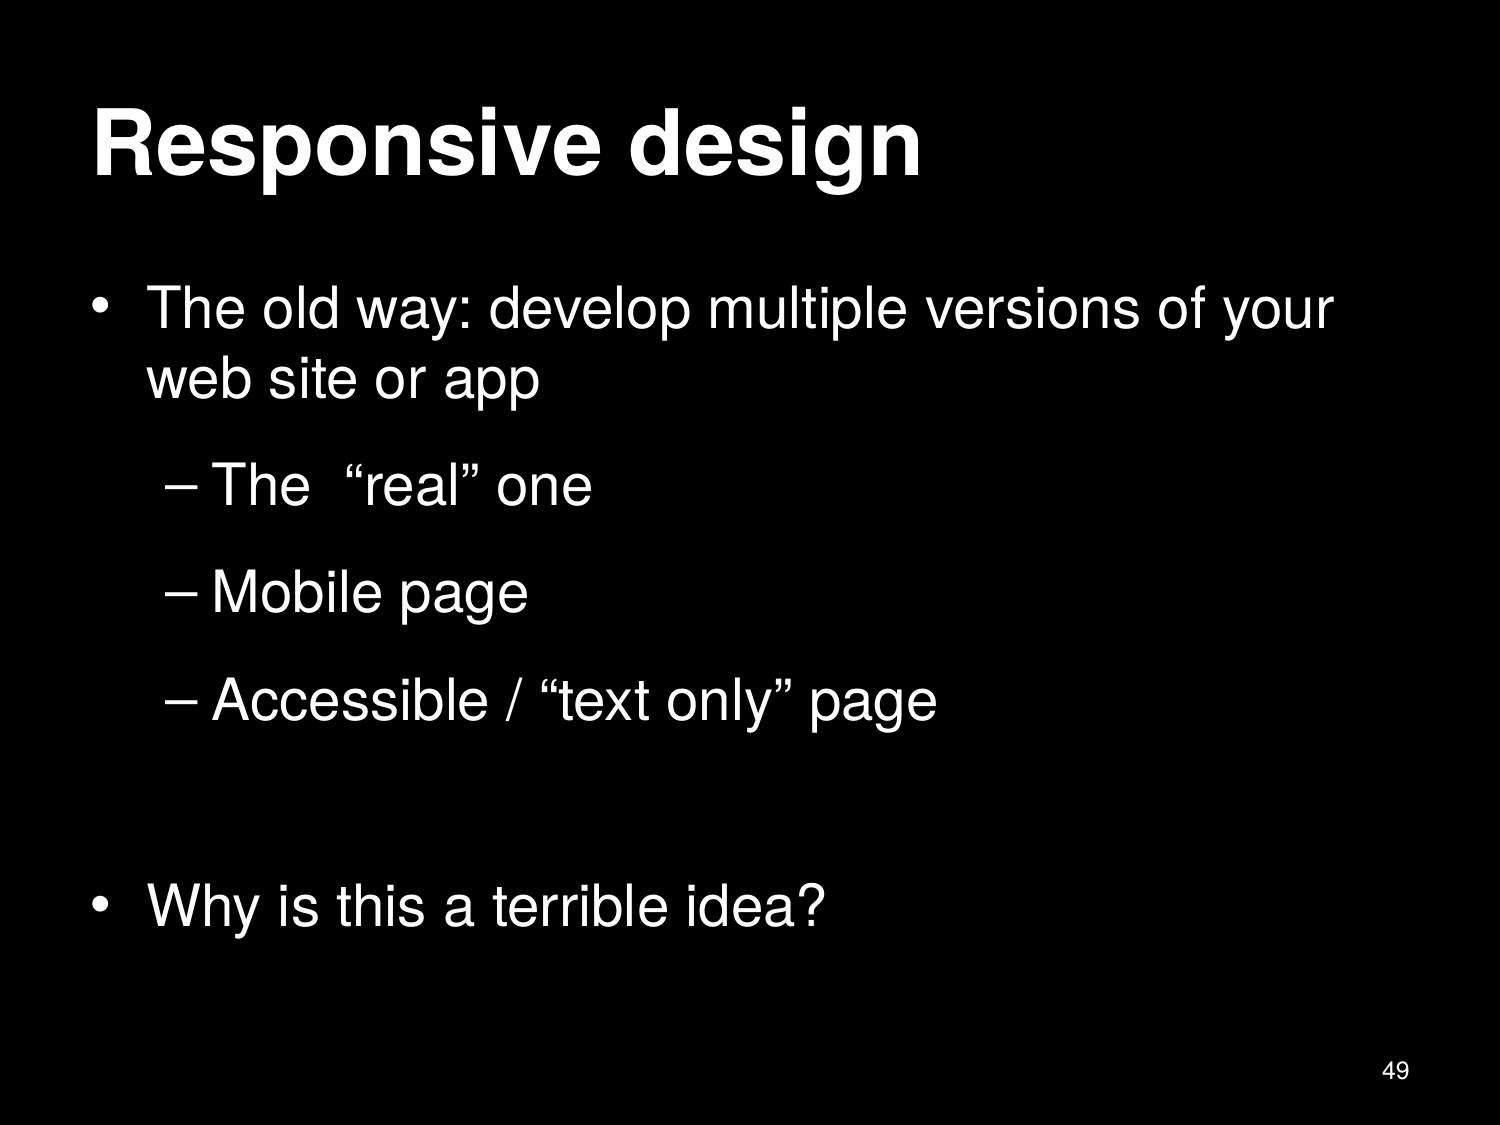

# Responsive design
The old way: develop multiple versions of your web site or app
The  “real” one
Mobile page
Accessible / “text only” page

Why is this a terrible idea?

49